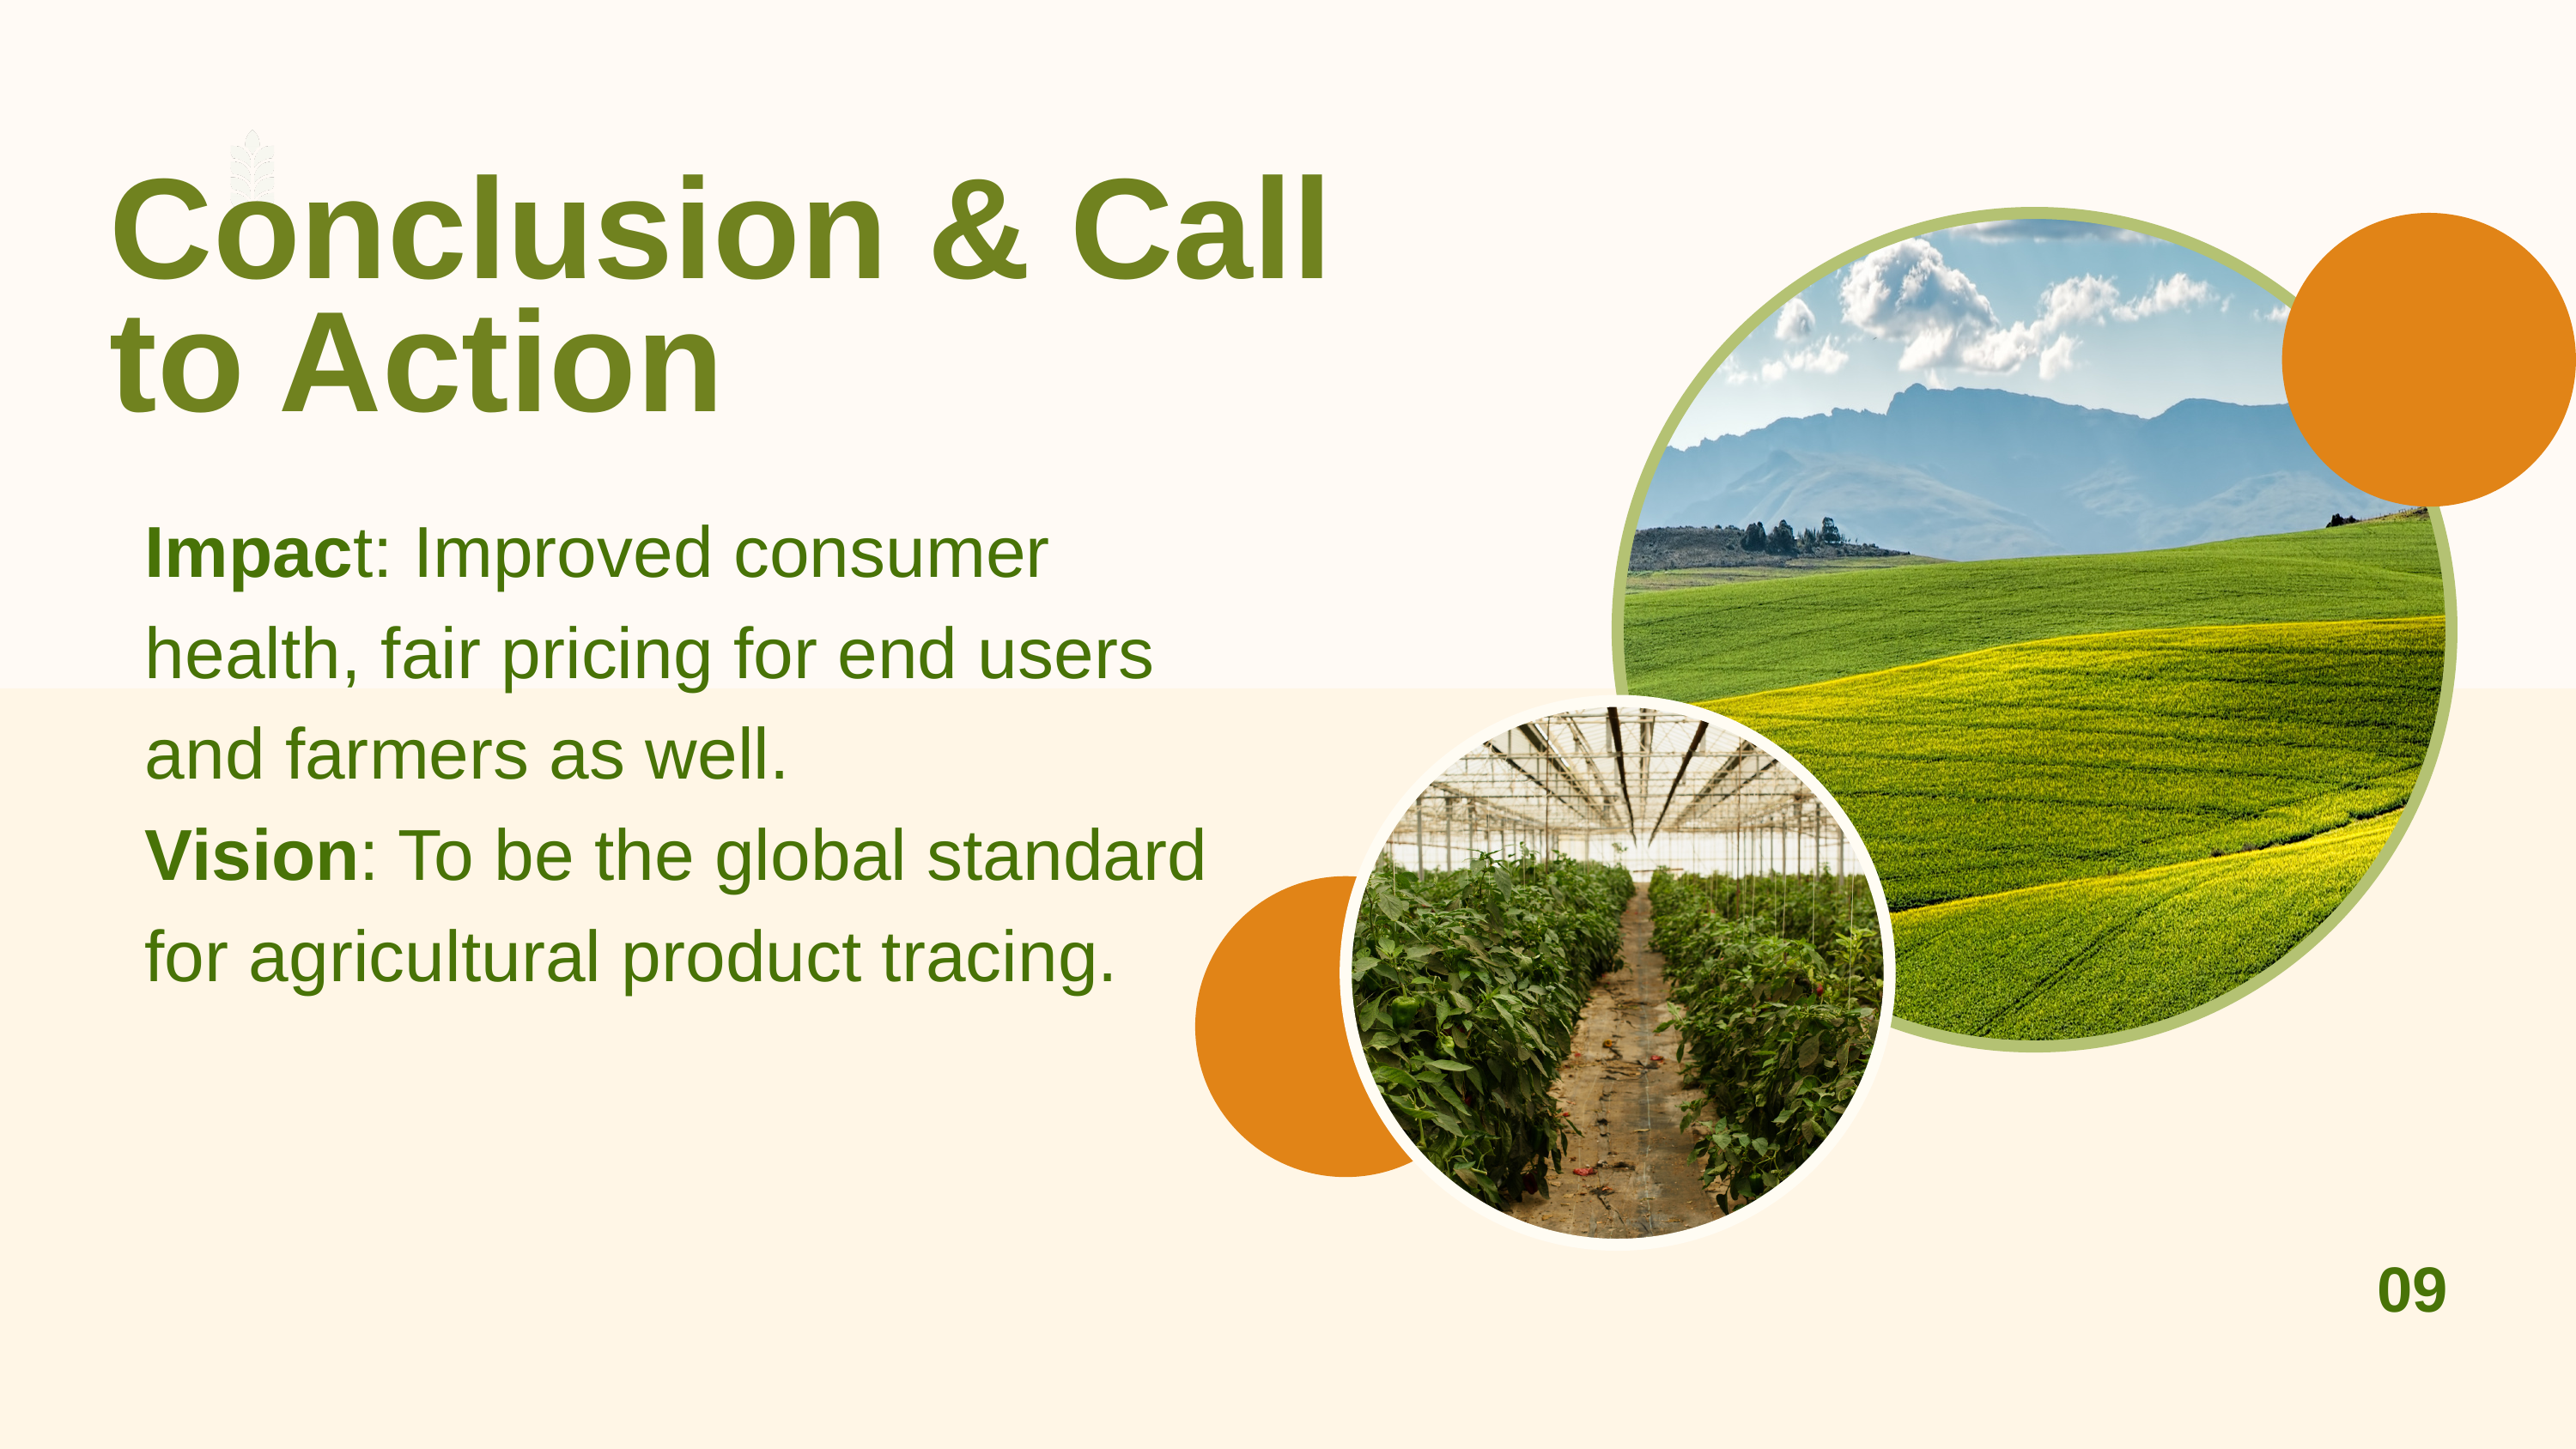

Conclusion & Call to Action

Impact: Improved consumer health, fair pricing for end users and farmers as well.
Vision: To be the global standard for agricultural product tracing.

09